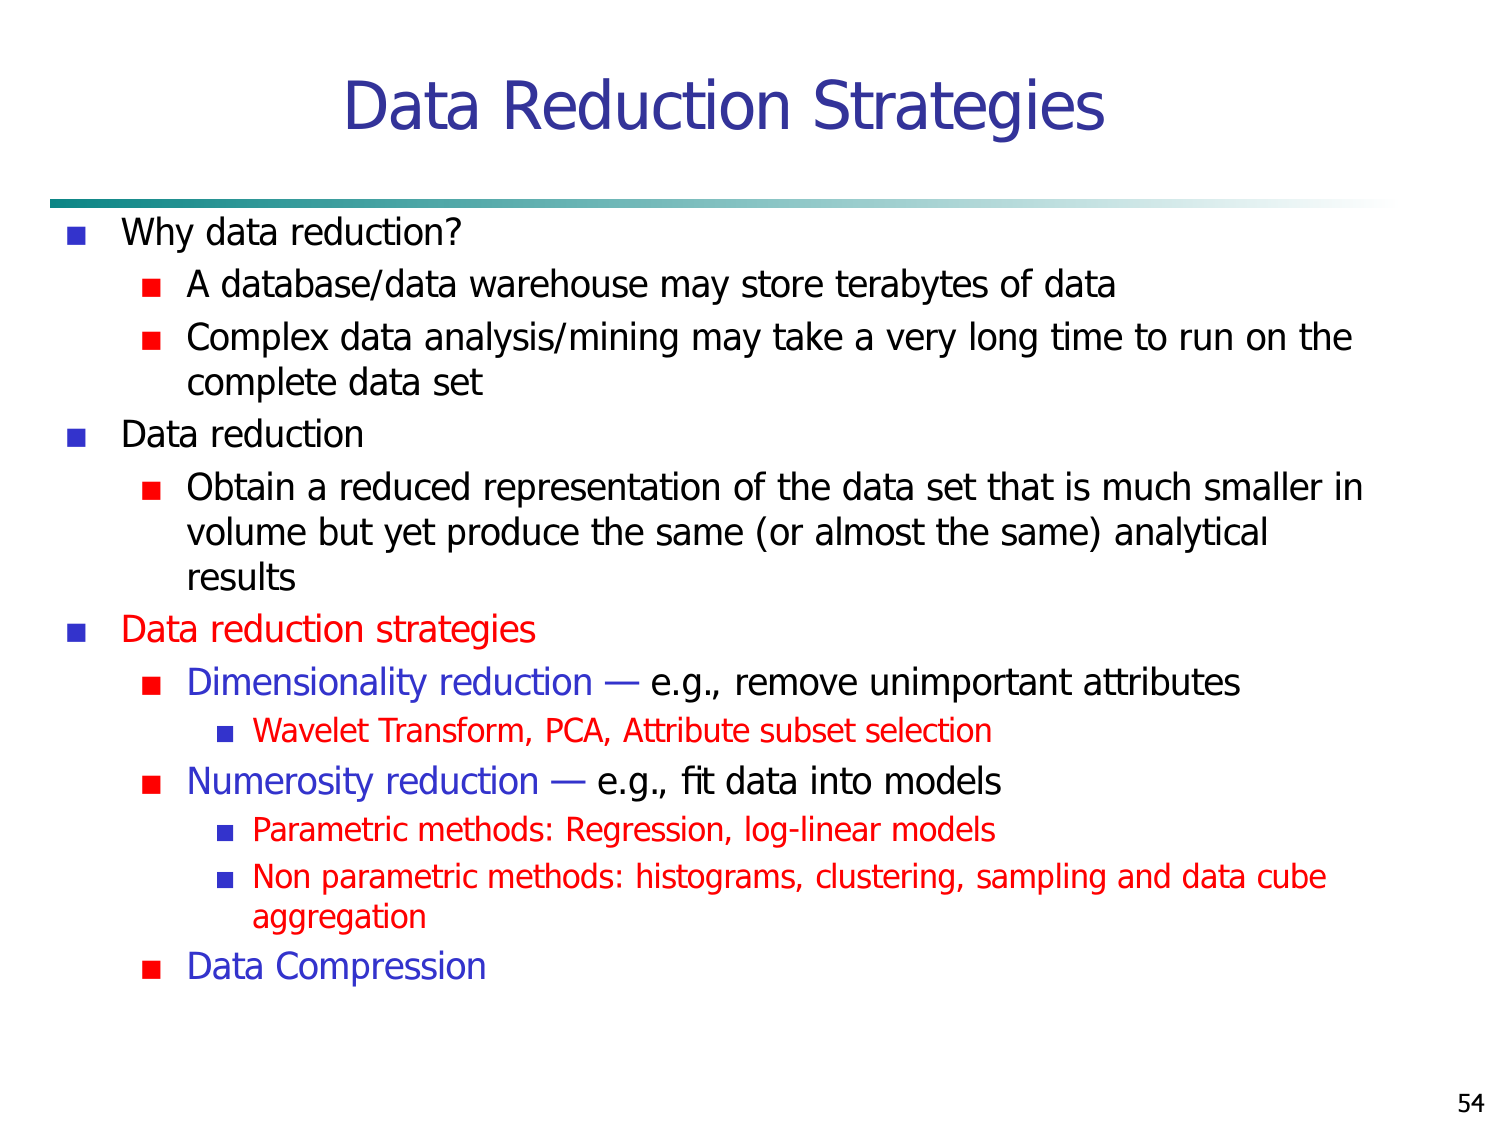

# Data Reduction Strategies
Why data reduction?
A database/data warehouse may store terabytes of data
Complex data analysis/mining may take a very long time to run on the complete data set
Data reduction
Obtain a reduced representation of the data set that is much smaller in volume but yet produce the same (or almost the same) analytical results
Data reduction strategies
Dimensionality reduction — e.g., remove unimportant attributes
Wavelet Transform, PCA, Attribute subset selection
Numerosity reduction — e.g., fit data into models
Parametric methods: Regression, log-linear models
Non parametric methods: histograms, clustering, sampling and data cube aggregation
Data Compression
54